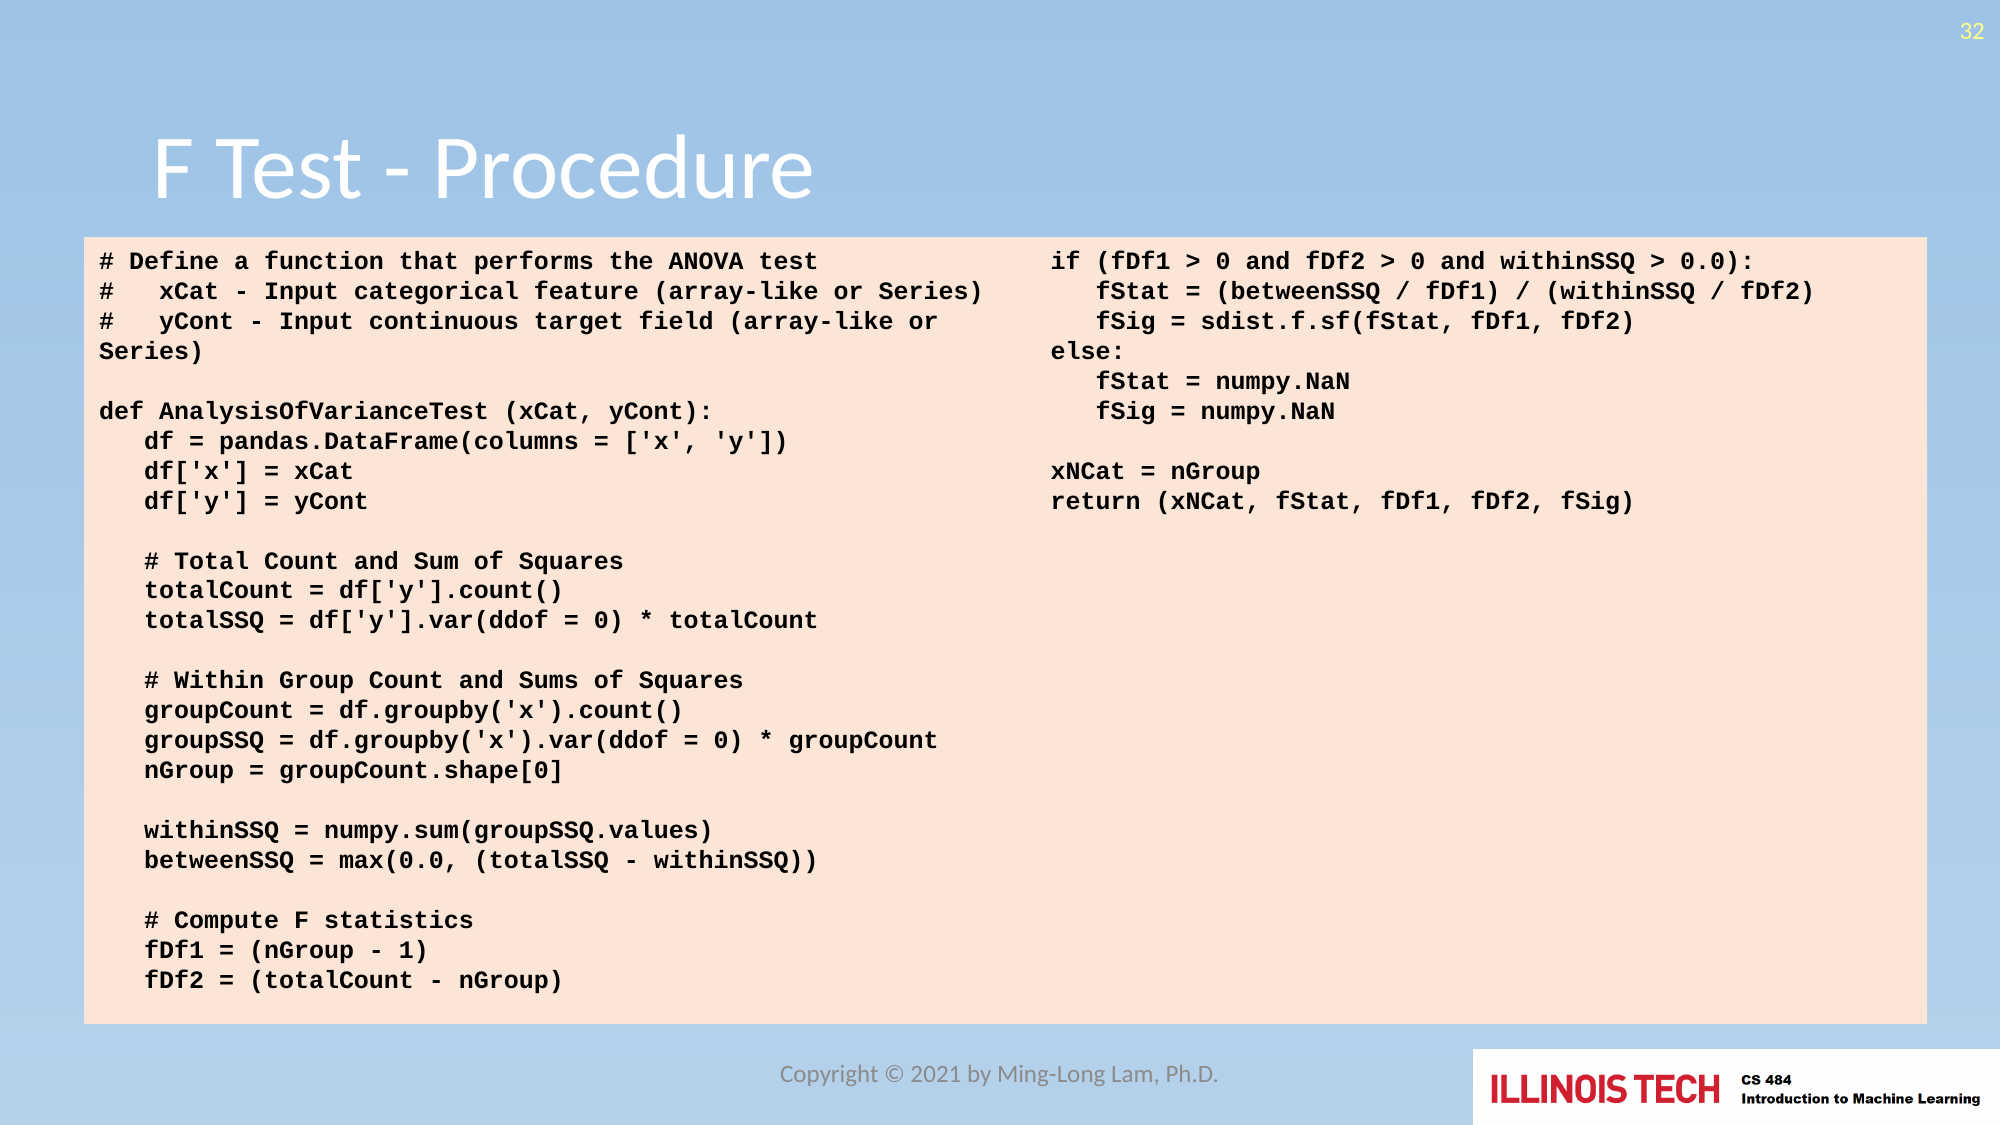

32
# F Test - Procedure
# Define a function that performs the ANOVA test
#   xCat - Input categorical feature (array-like or Series)
#   yCont - Input continuous target field (array-like or Series)

def AnalysisOfVarianceTest (xCat, yCont):
   df = pandas.DataFrame(columns = ['x', 'y'])
   df['x'] = xCat
   df['y'] = yCont

   # Total Count and Sum of Squares
   totalCount = df['y'].count()
   totalSSQ = df['y'].var(ddof = 0) * totalCount

   # Within Group Count and Sums of Squares
   groupCount = df.groupby('x').count()
   groupSSQ = df.groupby('x').var(ddof = 0) * groupCount
   nGroup = groupCount.shape[0]

   withinSSQ = numpy.sum(groupSSQ.values)
   betweenSSQ = max(0.0, (totalSSQ - withinSSQ))

   # Compute F statistics
   fDf1 = (nGroup - 1)
   fDf2 = (totalCount - nGroup)
   if (fDf1 > 0 and fDf2 > 0 and withinSSQ > 0.0):
      fStat = (betweenSSQ / fDf1) / (withinSSQ / fDf2)
      fSig = sdist.f.sf(fStat, fDf1, fDf2)
   else:
      fStat = numpy.NaN
      fSig = numpy.NaN

   xNCat = nGroup
   return (xNCat, fStat, fDf1, fDf2, fSig)
Copyright © 2021 by Ming-Long Lam, Ph.D.